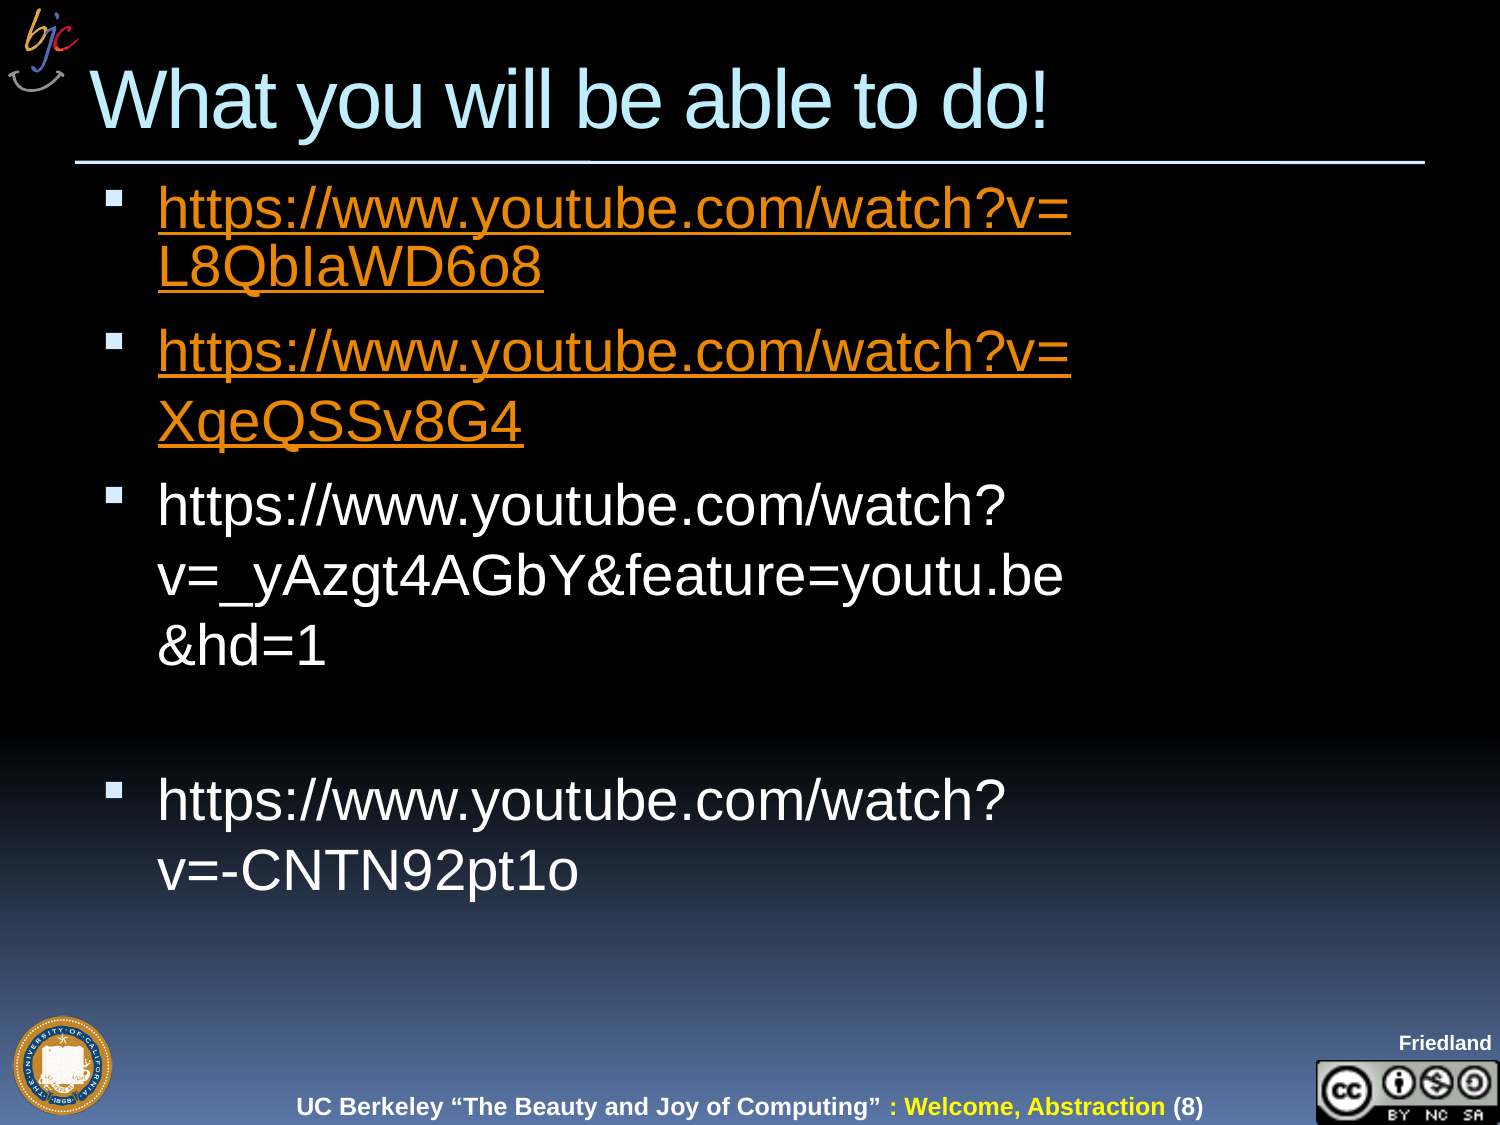

# What you will be able to do!
https://www.youtube.com/watch?v=L8QbIaWD6o8
https://www.youtube.com/watch?v=XqeQSSv8G4
https://www.youtube.com/watch?v=_yAzgt4AGbY&feature=youtu.be&hd=1
https://www.youtube.com/watch?v=-CNTN92pt1o